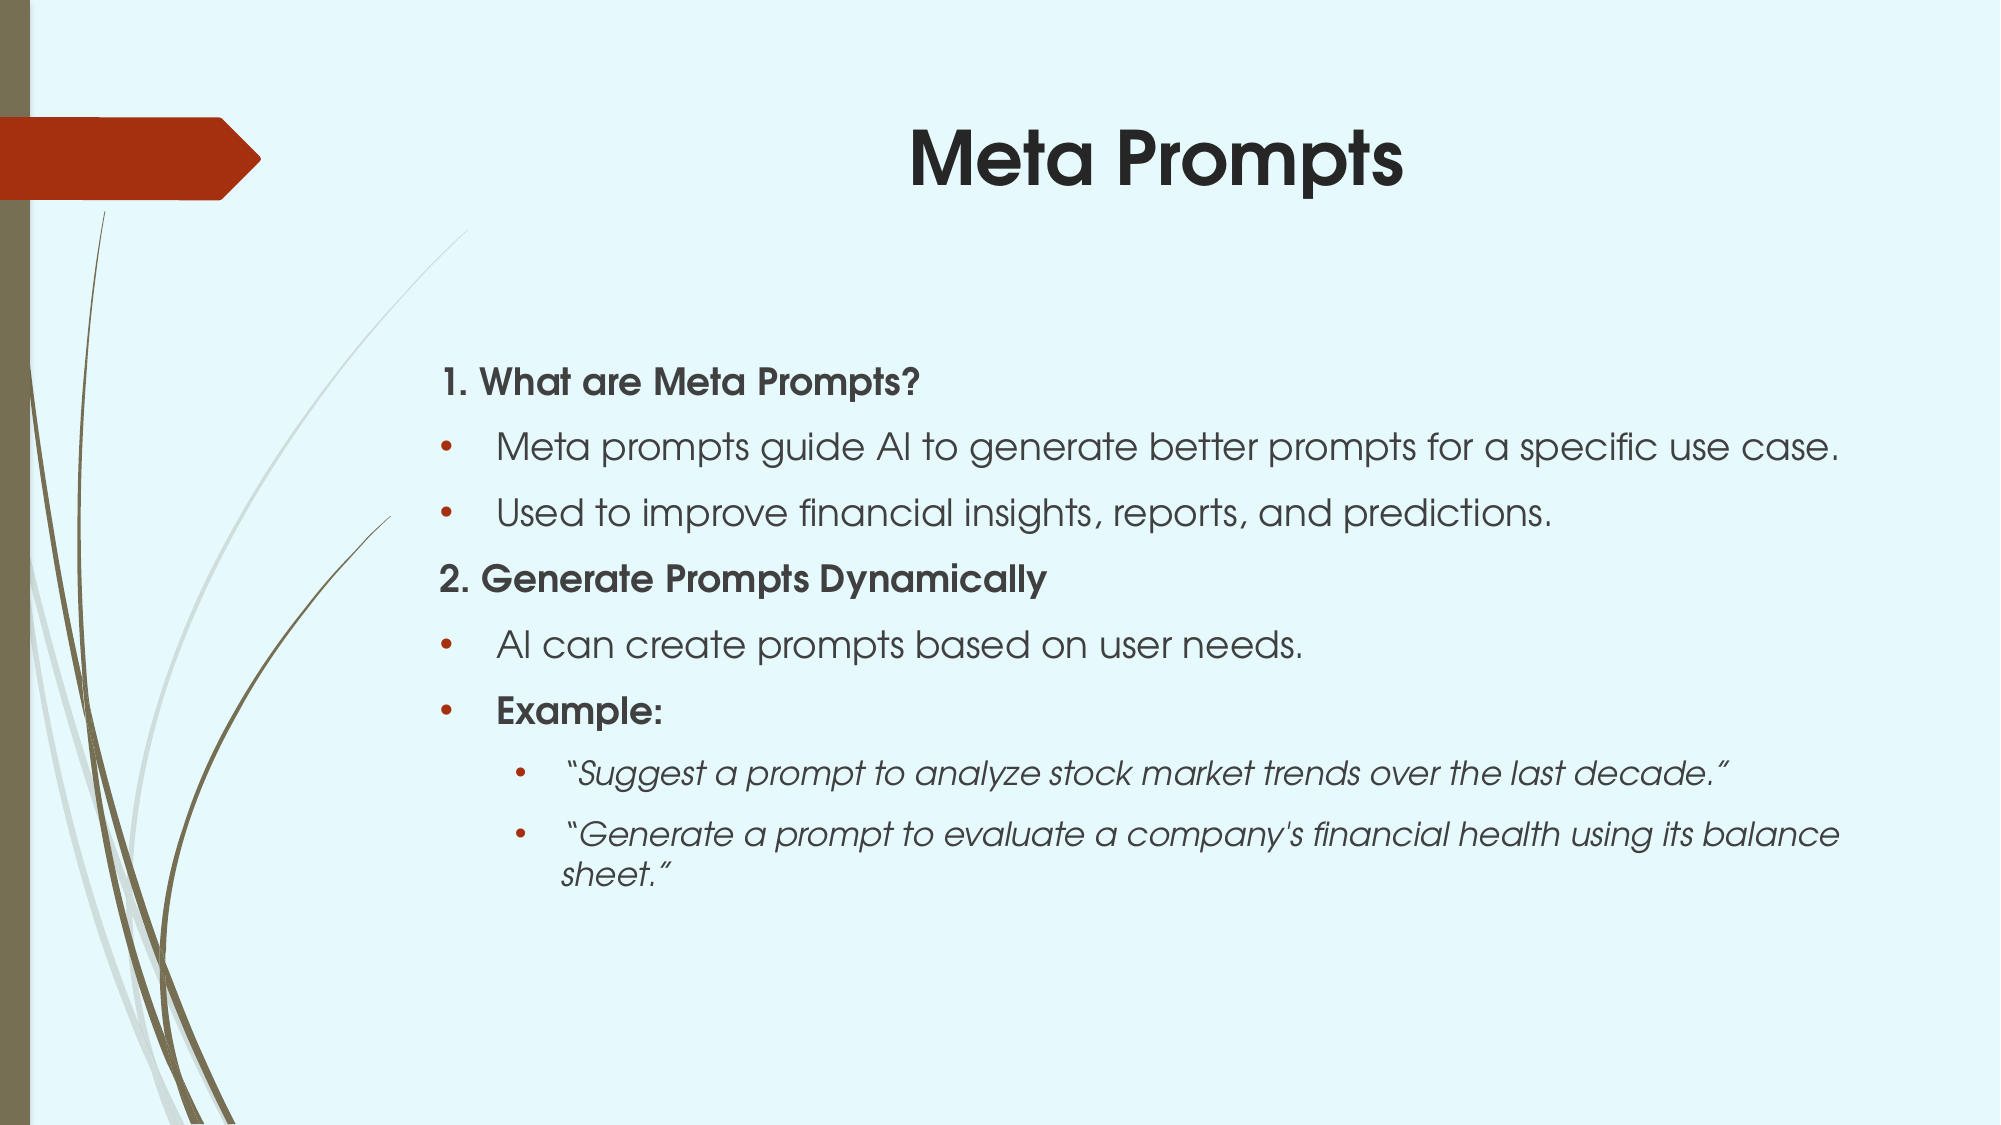

# Meta Prompts
1. What are Meta Prompts?
Meta prompts guide AI to generate better prompts for a specific use case.
Used to improve financial insights, reports, and predictions.
2. Generate Prompts Dynamically
AI can create prompts based on user needs.
Example:
“Suggest a prompt to analyze stock market trends over the last decade.”
“Generate a prompt to evaluate a company's financial health using its balance sheet.”